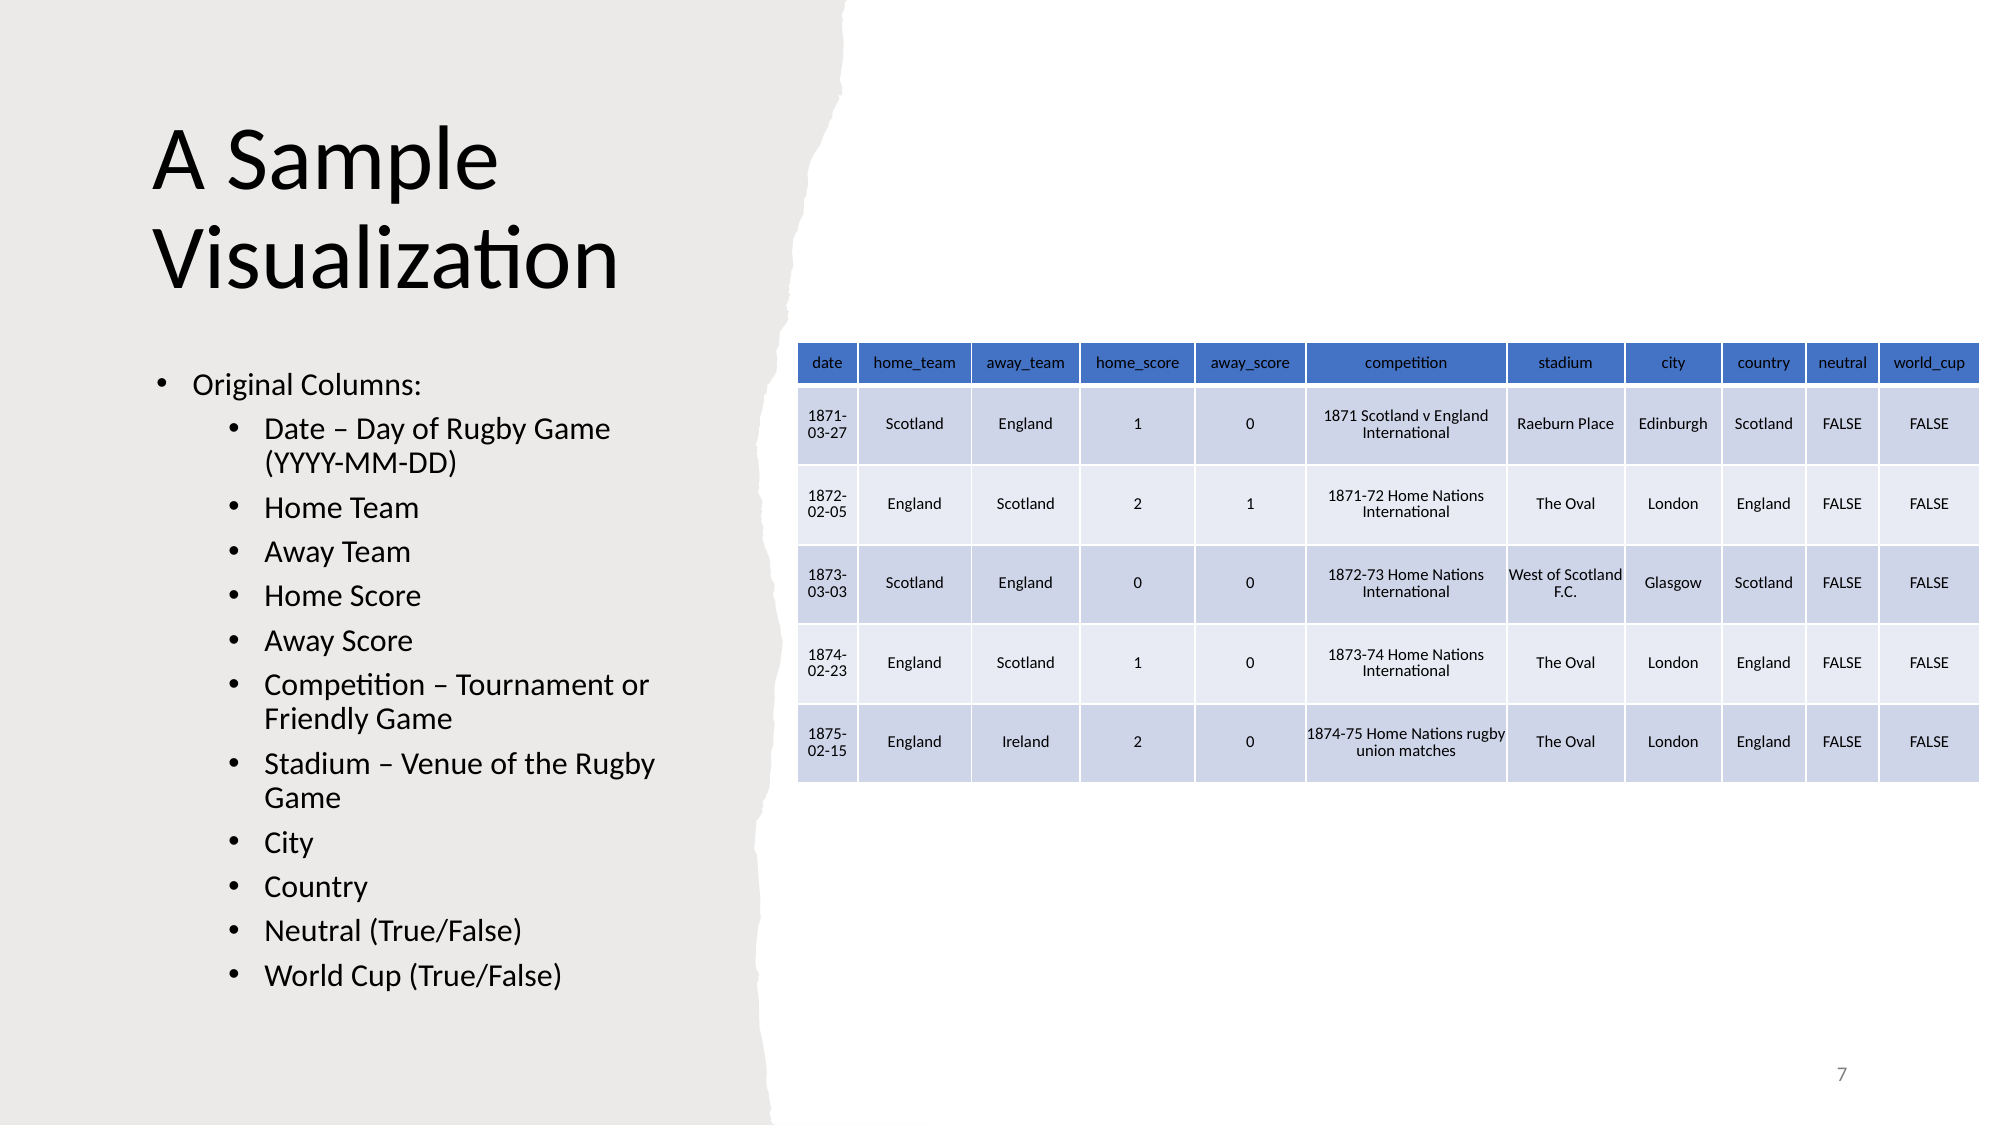

# A Sample Visualization
| date | home\_team | away\_team | home\_score | away\_score | competition | stadium | city | country | neutral | world\_cup |
| --- | --- | --- | --- | --- | --- | --- | --- | --- | --- | --- |
| 1871-03-27 | Scotland | England | 1 | 0 | 1871 Scotland v England International | Raeburn Place | Edinburgh | Scotland | FALSE | FALSE |
| 1872-02-05 | England | Scotland | 2 | 1 | 1871-72 Home Nations International | The Oval | London | England | FALSE | FALSE |
| 1873-03-03 | Scotland | England | 0 | 0 | 1872-73 Home Nations International | West of Scotland F.C. | Glasgow | Scotland | FALSE | FALSE |
| 1874-02-23 | England | Scotland | 1 | 0 | 1873-74 Home Nations International | The Oval | London | England | FALSE | FALSE |
| 1875-02-15 | England | Ireland | 2 | 0 | 1874-75 Home Nations rugby union matches | The Oval | London | England | FALSE | FALSE |
Original Columns:
Date – Day of Rugby Game (YYYY-MM-DD)
Home Team
Away Team
Home Score
Away Score
Competition – Tournament or Friendly Game
Stadium – Venue of the Rugby Game
City
Country
Neutral (True/False)
World Cup (True/False)

7